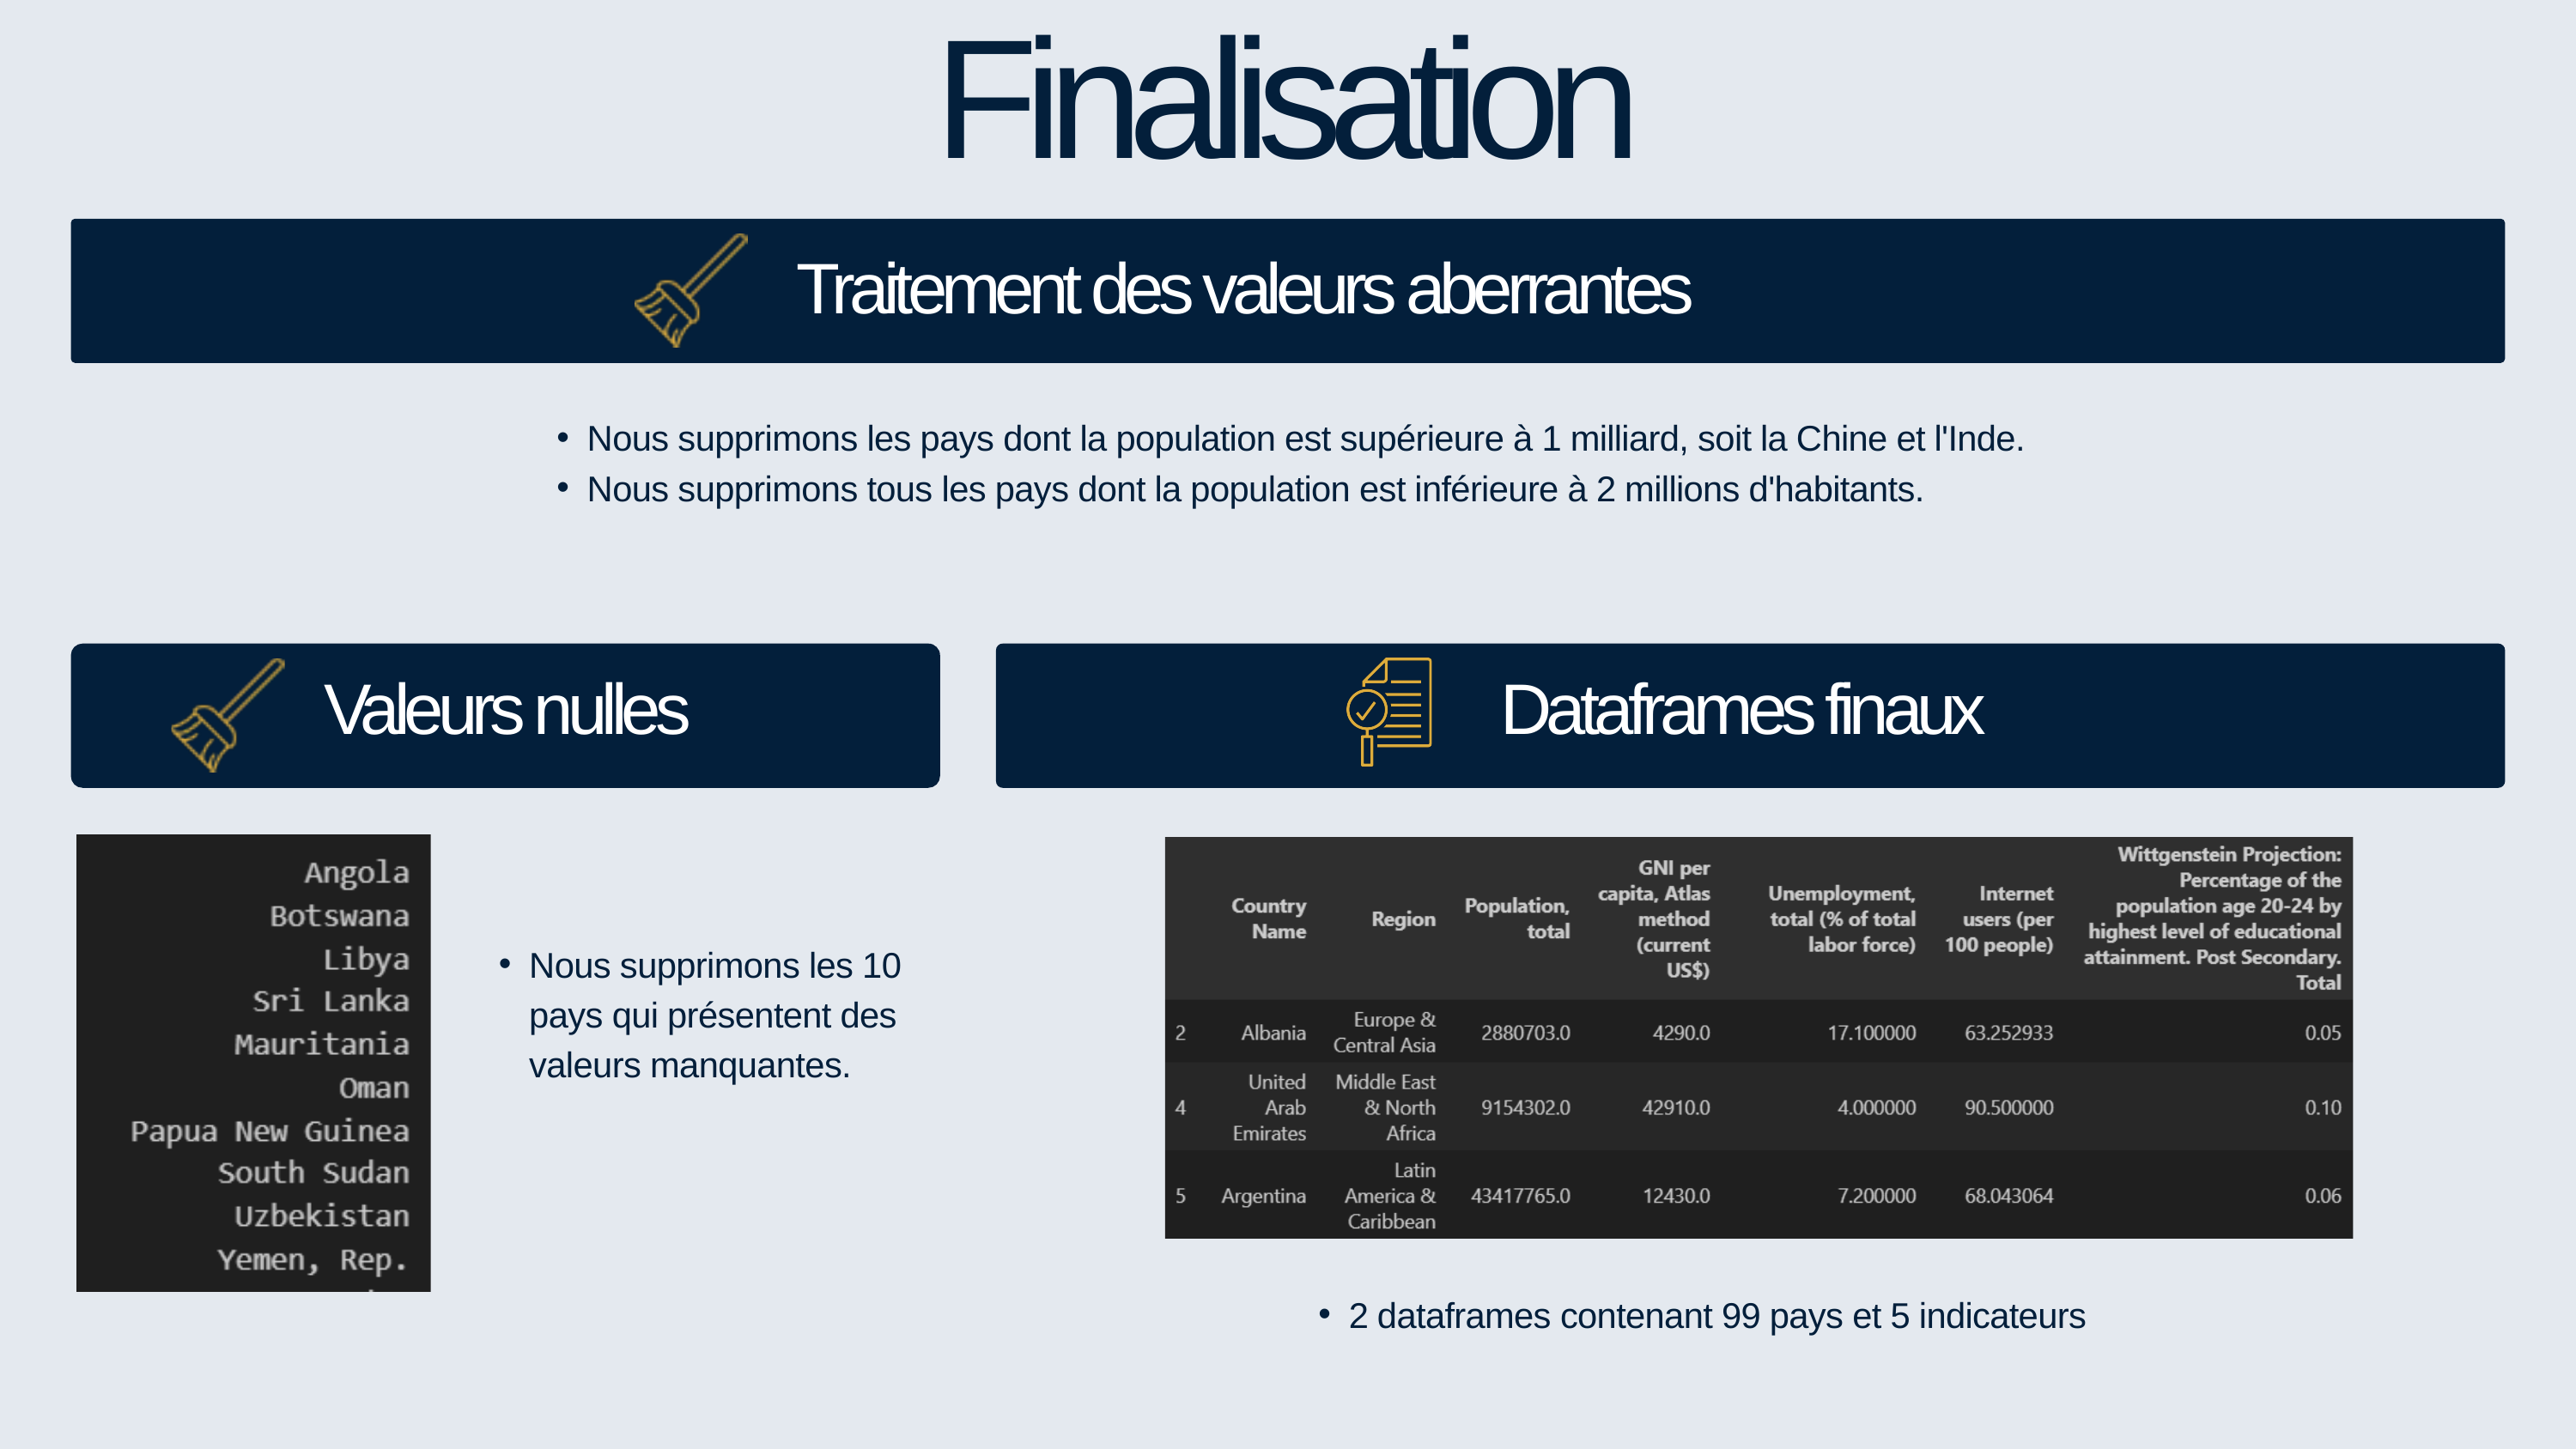

Finalisation

Traitement des valeurs aberrantes
Nous supprimons les pays dont la population est supérieure à 1 milliard, soit la Chine et l'Inde.
Nous supprimons tous les pays dont la population est inférieure à 2 millions d'habitants.

 Valeurs nulles
Dataframes finaux

Nous supprimons les 10 pays qui présentent des valeurs manquantes.

2 dataframes contenant 99 pays et 5 indicateurs